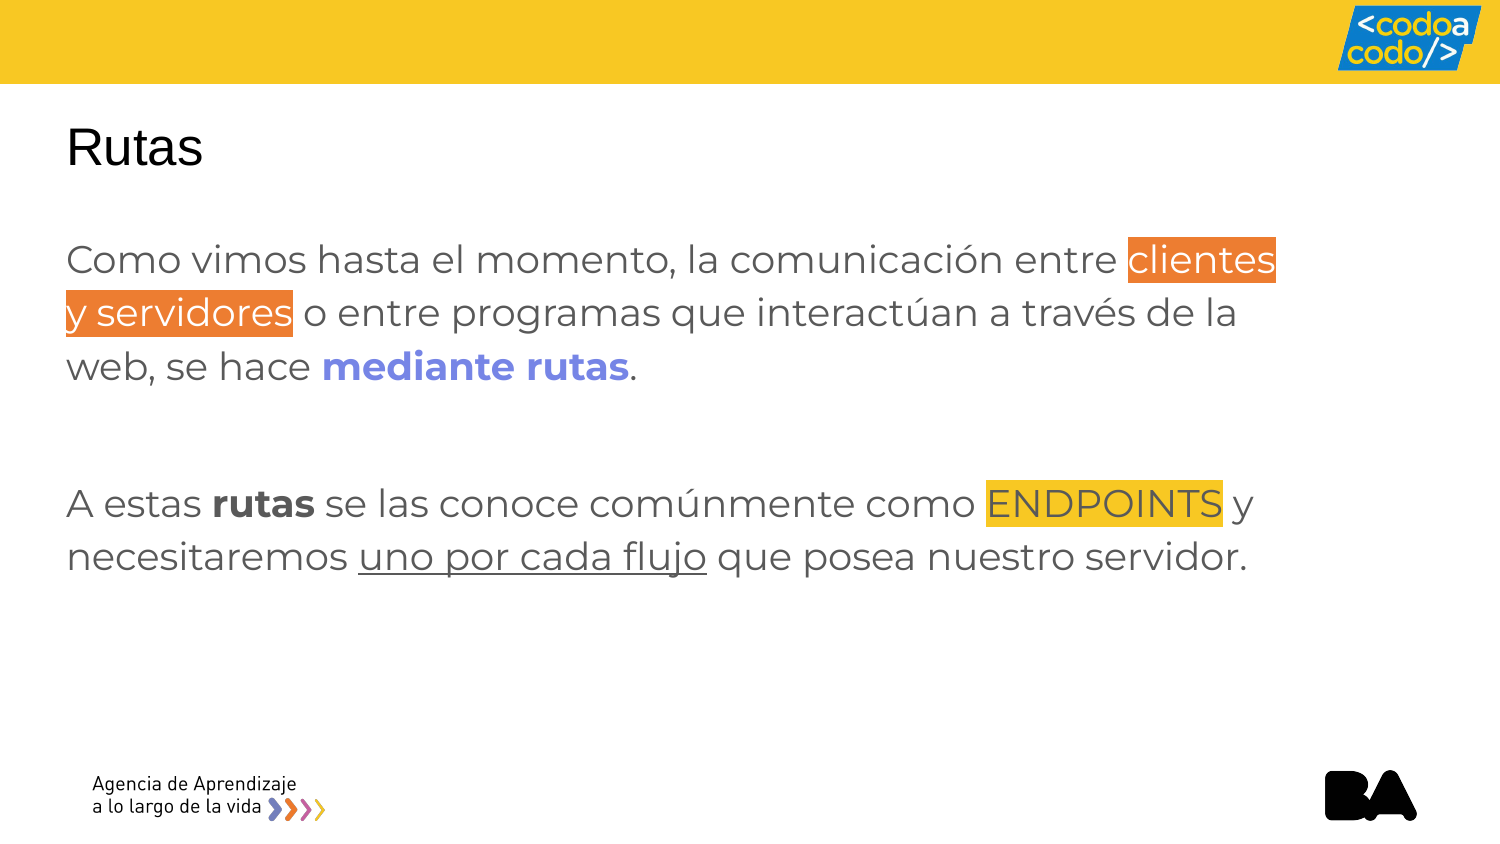

# Rutas
Como vimos hasta el momento, la comunicación entre clientes y servidores o entre programas que interactúan a través de la web, se hace mediante rutas.

A estas rutas se las conoce comúnmente como ENDPOINTS y necesitaremos uno por cada flujo que posea nuestro servidor.